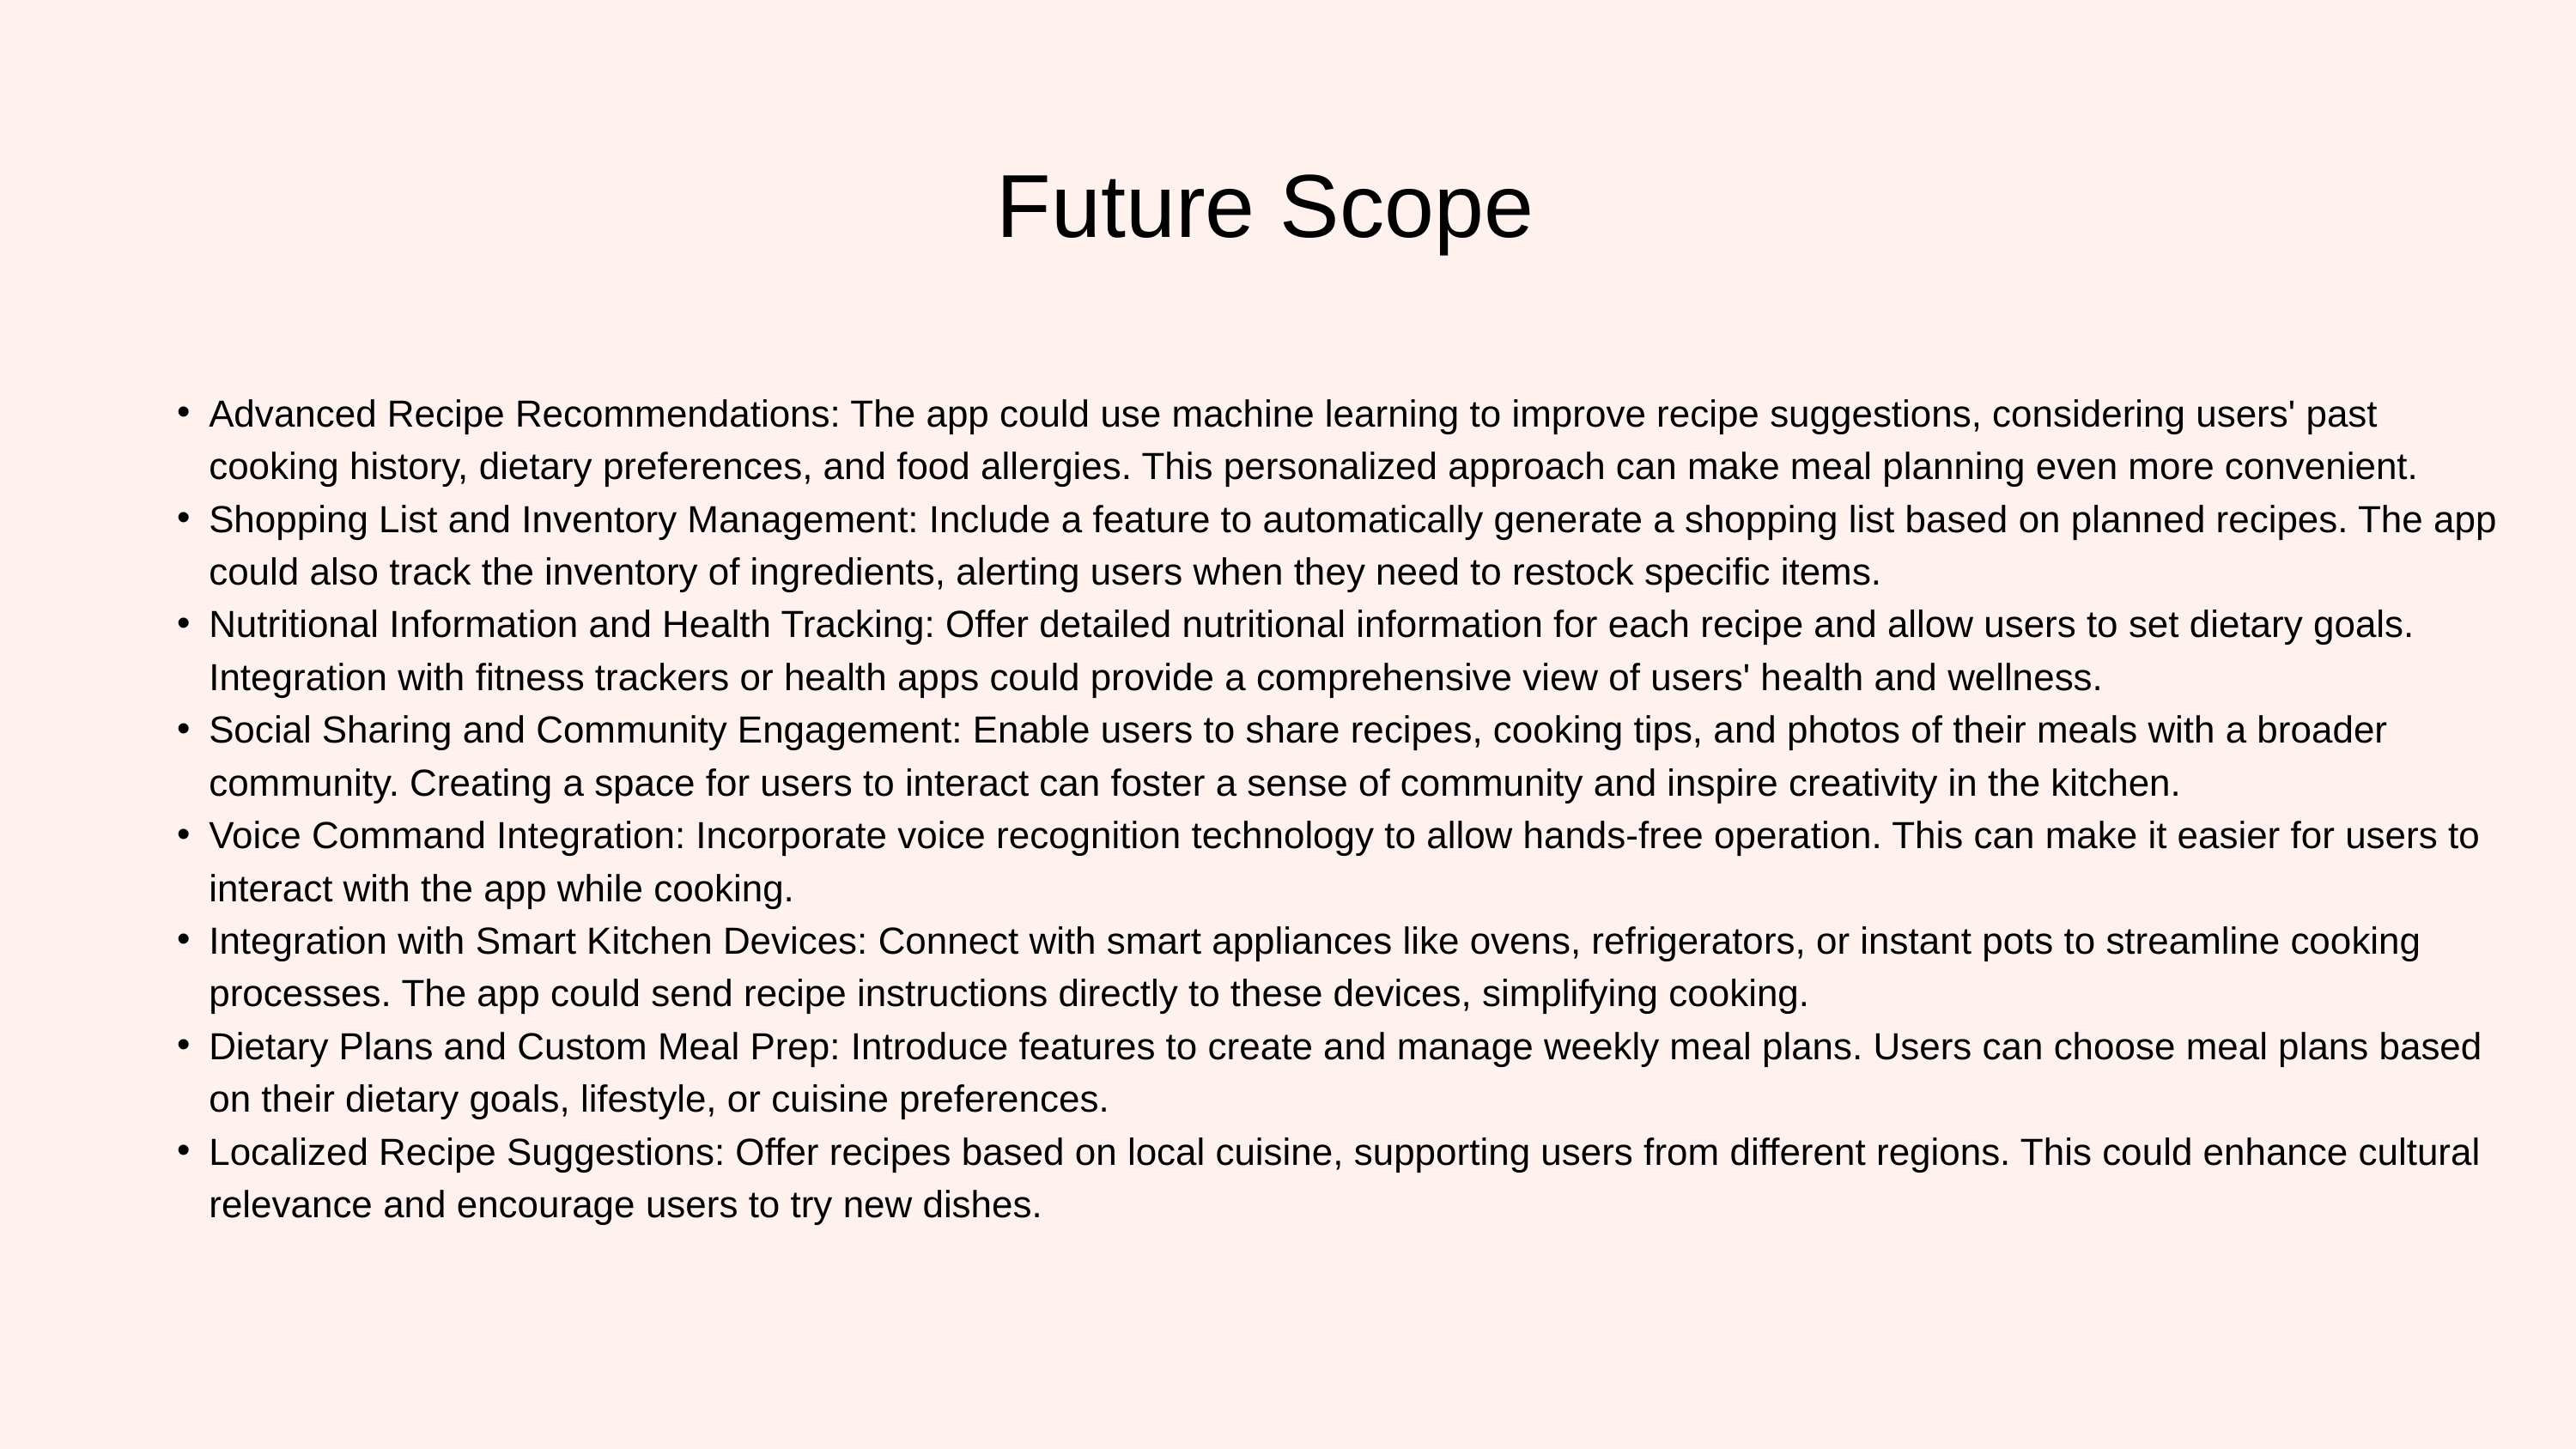

Future Scope
Advanced Recipe Recommendations: The app could use machine learning to improve recipe suggestions, considering users' past cooking history, dietary preferences, and food allergies. This personalized approach can make meal planning even more convenient.
Shopping List and Inventory Management: Include a feature to automatically generate a shopping list based on planned recipes. The app could also track the inventory of ingredients, alerting users when they need to restock specific items.
Nutritional Information and Health Tracking: Offer detailed nutritional information for each recipe and allow users to set dietary goals. Integration with fitness trackers or health apps could provide a comprehensive view of users' health and wellness.
Social Sharing and Community Engagement: Enable users to share recipes, cooking tips, and photos of their meals with a broader community. Creating a space for users to interact can foster a sense of community and inspire creativity in the kitchen.
Voice Command Integration: Incorporate voice recognition technology to allow hands-free operation. This can make it easier for users to interact with the app while cooking.
Integration with Smart Kitchen Devices: Connect with smart appliances like ovens, refrigerators, or instant pots to streamline cooking processes. The app could send recipe instructions directly to these devices, simplifying cooking.
Dietary Plans and Custom Meal Prep: Introduce features to create and manage weekly meal plans. Users can choose meal plans based on their dietary goals, lifestyle, or cuisine preferences.
Localized Recipe Suggestions: Offer recipes based on local cuisine, supporting users from different regions. This could enhance cultural relevance and encourage users to try new dishes.